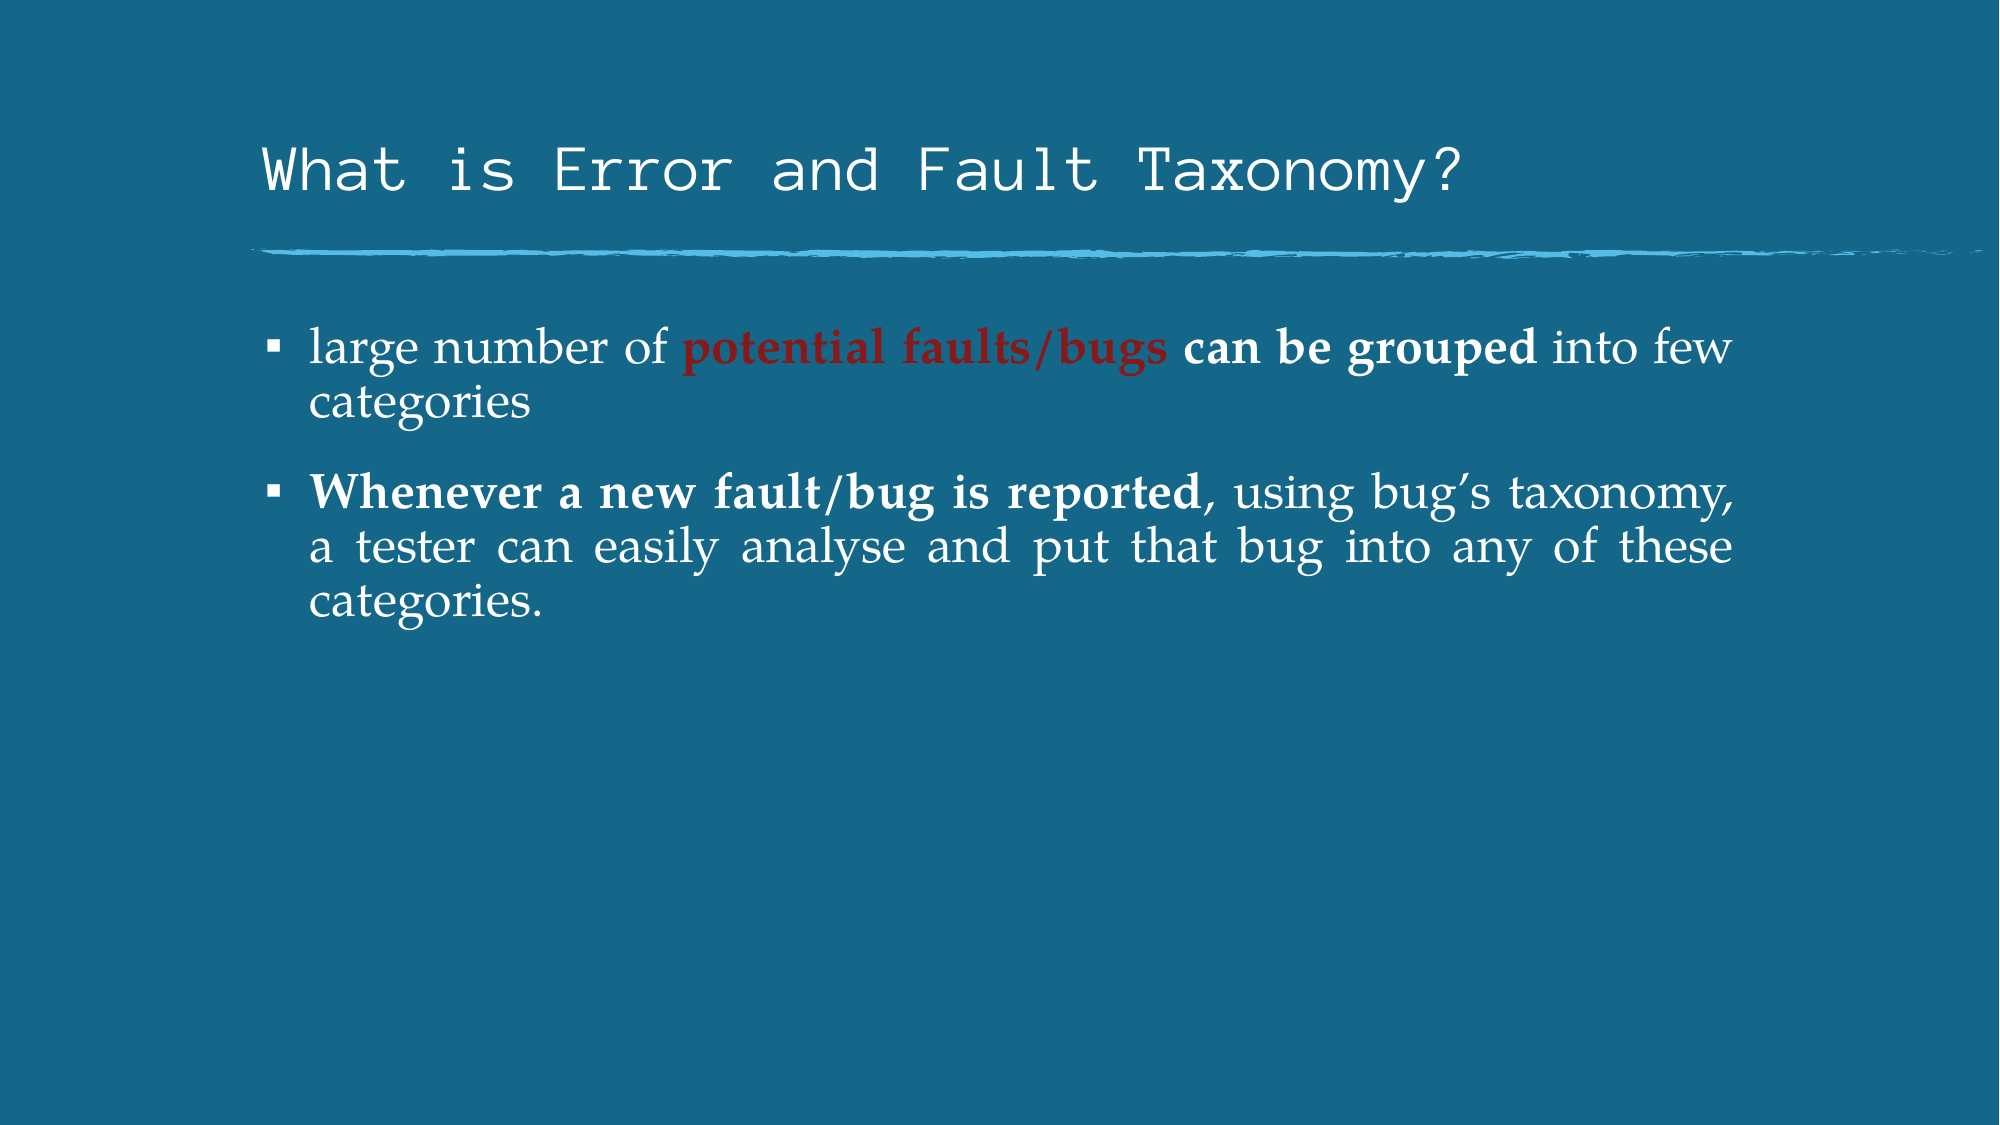

# What is Error and Fault Taxonomy?
large number of potential faults/bugs can be grouped into few categories
Whenever a new fault/bug is reported, using bug’s taxonomy, a tester can easily analyse and put that bug into any of these categories.